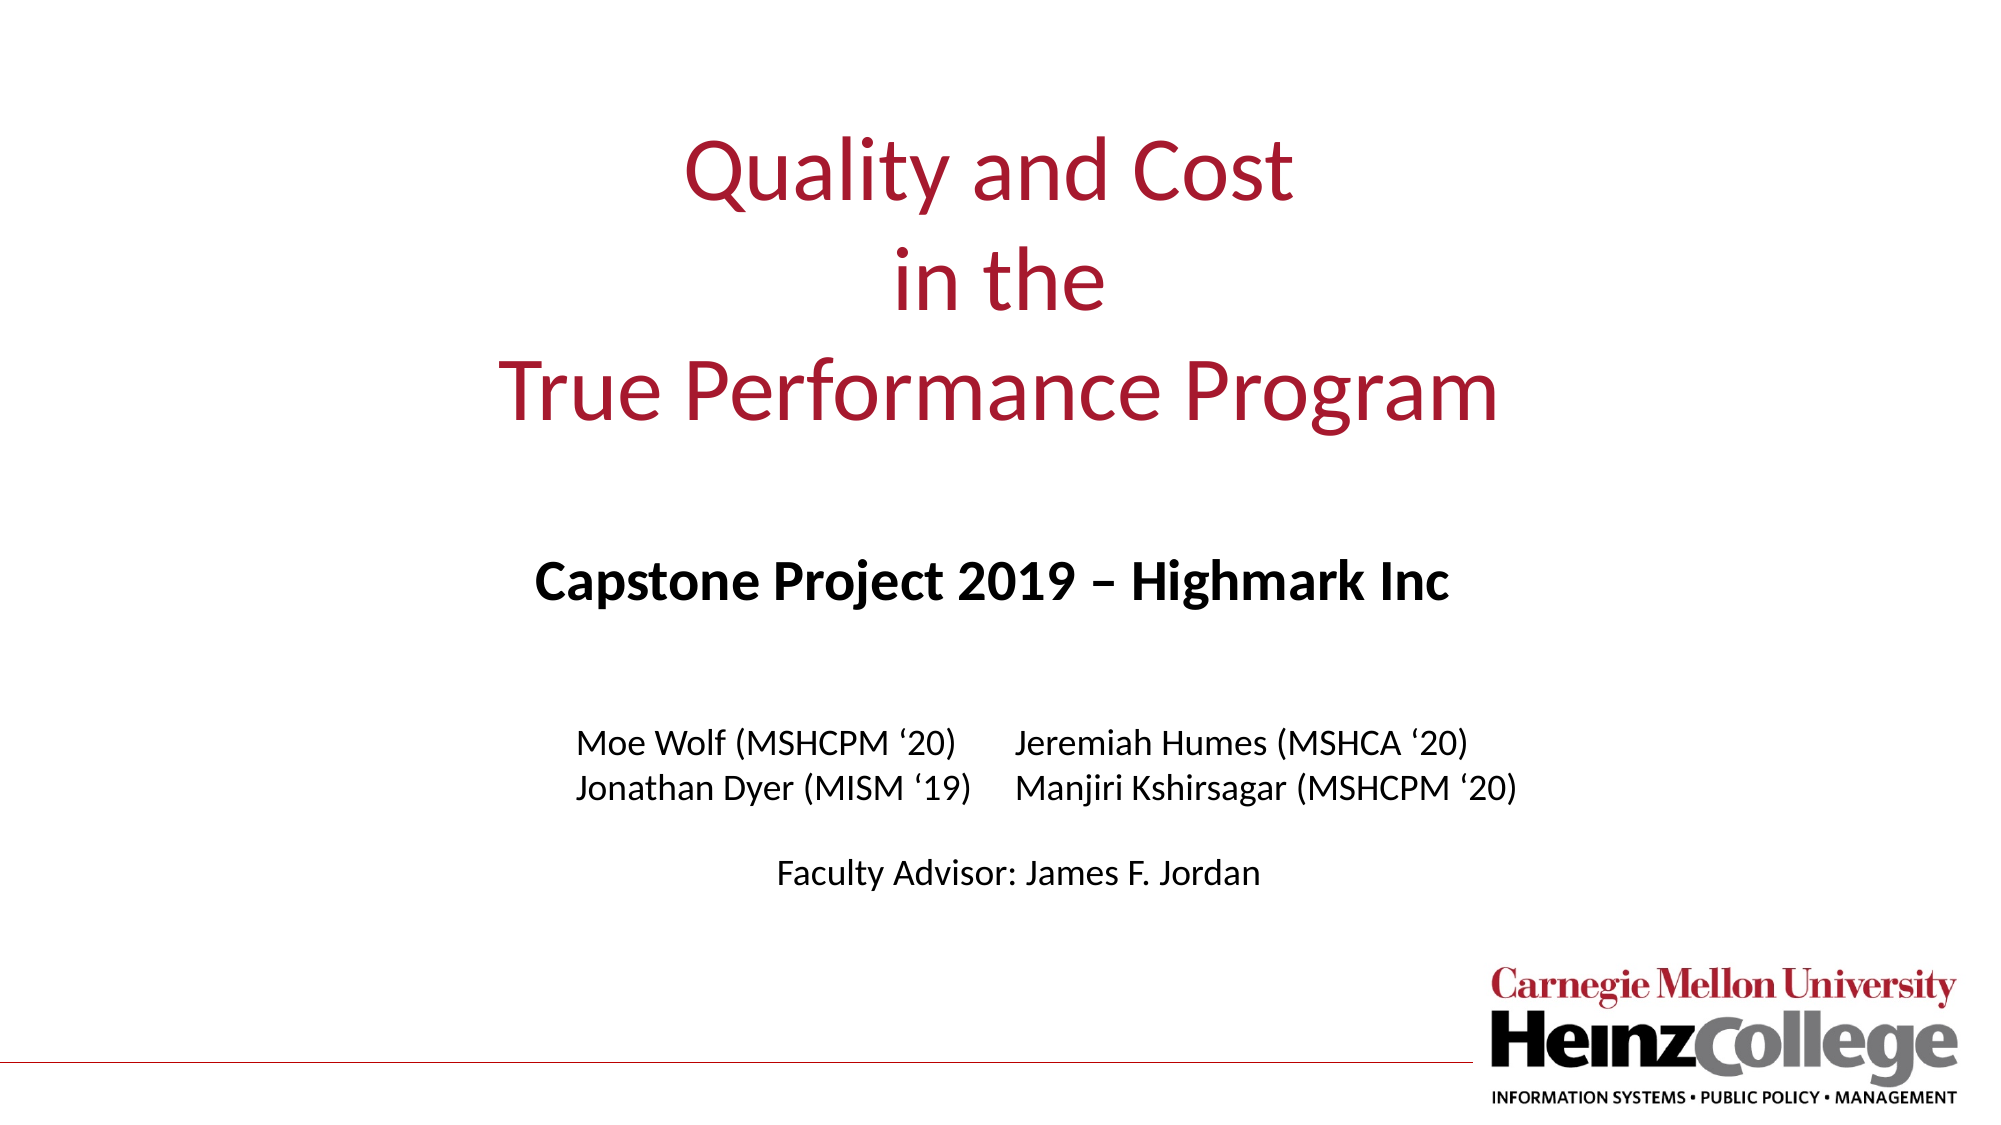

Quality and Cost
in the
True Performance Program

Capstone Project 2019 – Highmark Inc
Moe Wolf (MSHCPM ‘20)
Jonathan Dyer (MISM ‘19)

Jeremiah Humes (MSHCA ‘20)
Manjiri Kshirsagar (MSHCPM ‘20)

Faculty Advisor: James F. Jordan